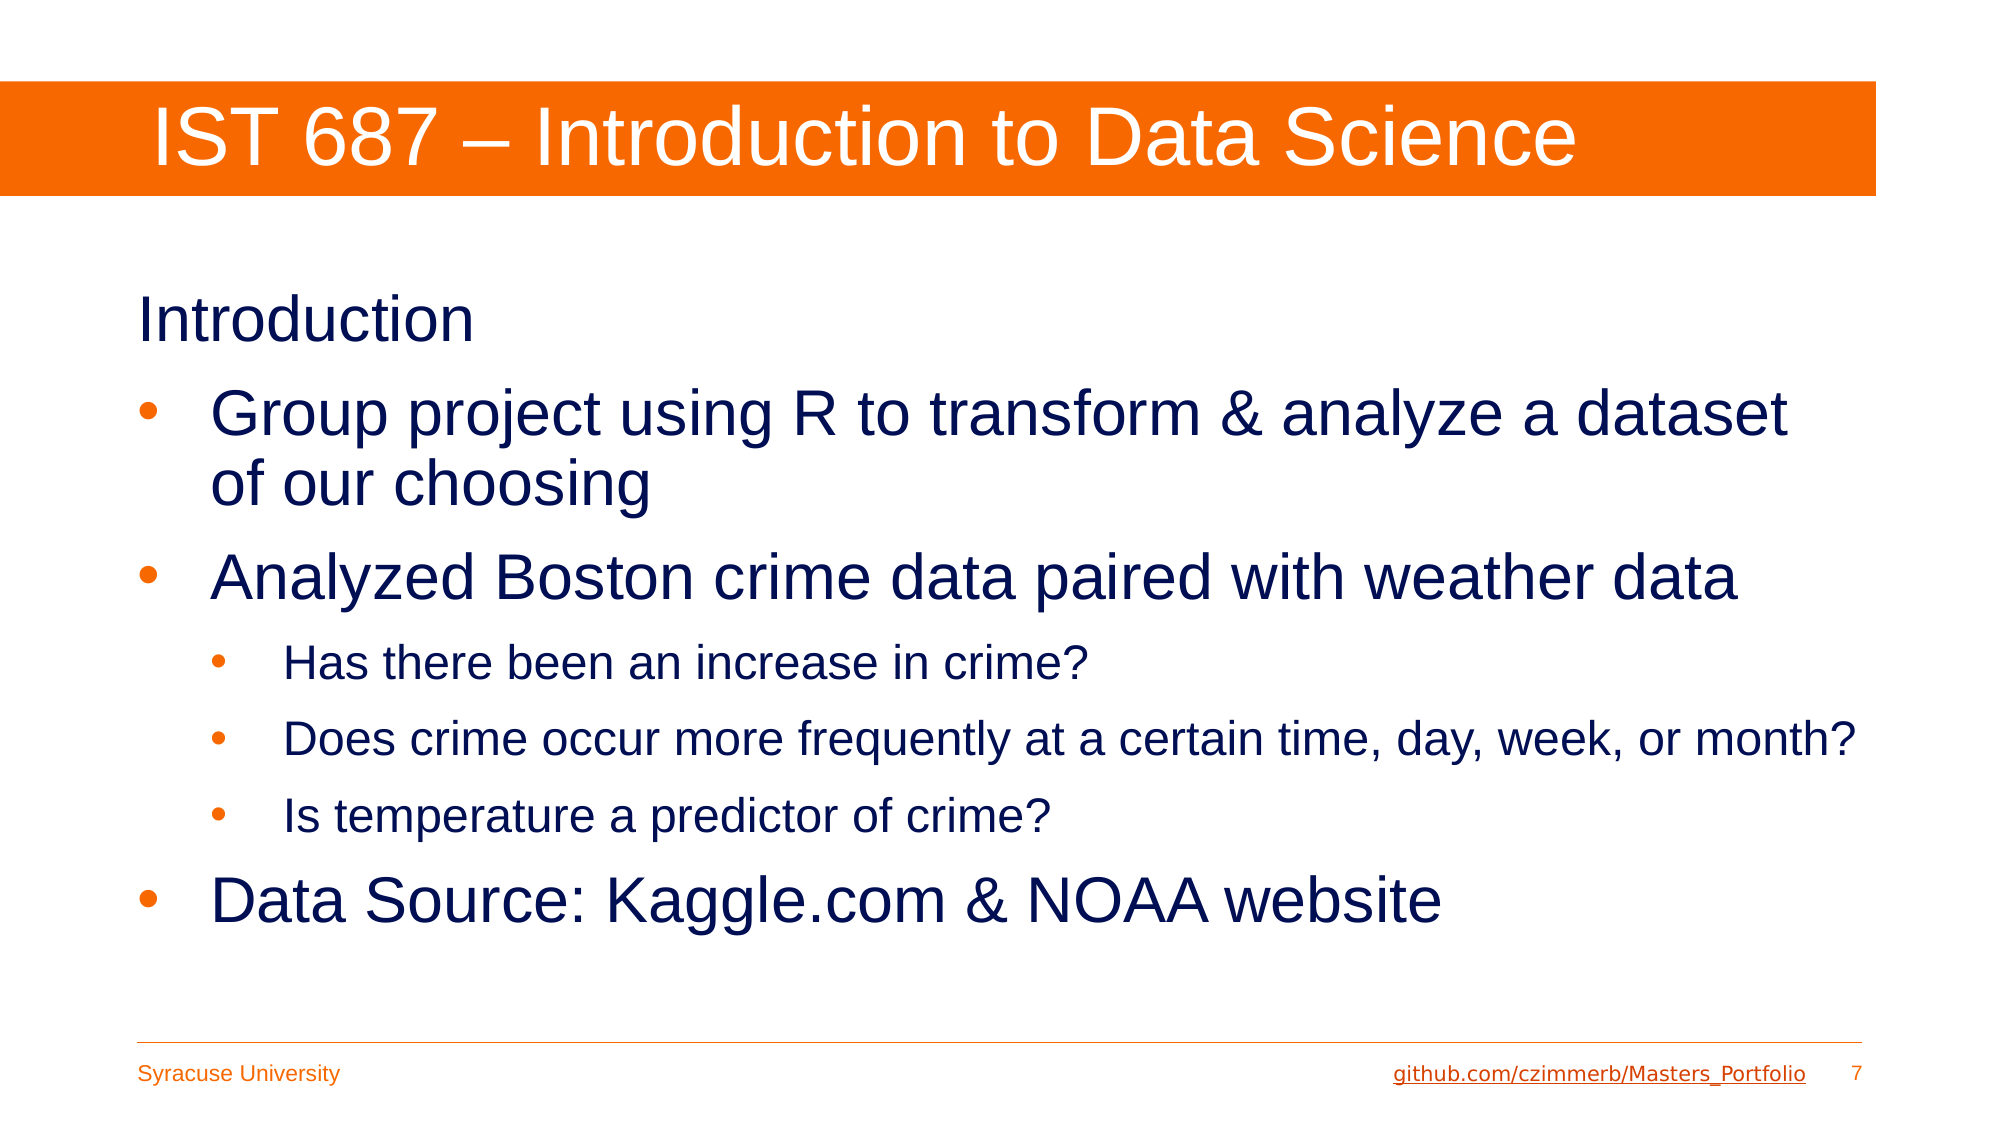

# IST 687 – Introduction to Data Science

Introduction
Group project using R to transform & analyze a dataset of our choosing
Analyzed Boston crime data paired with weather data
Has there been an increase in crime?
Does crime occur more frequently at a certain time, day, week, or month?
Is temperature a predictor of crime?
Data Source: Kaggle.com & NOAA website

github.com/czimmerb/Masters_Portfolio